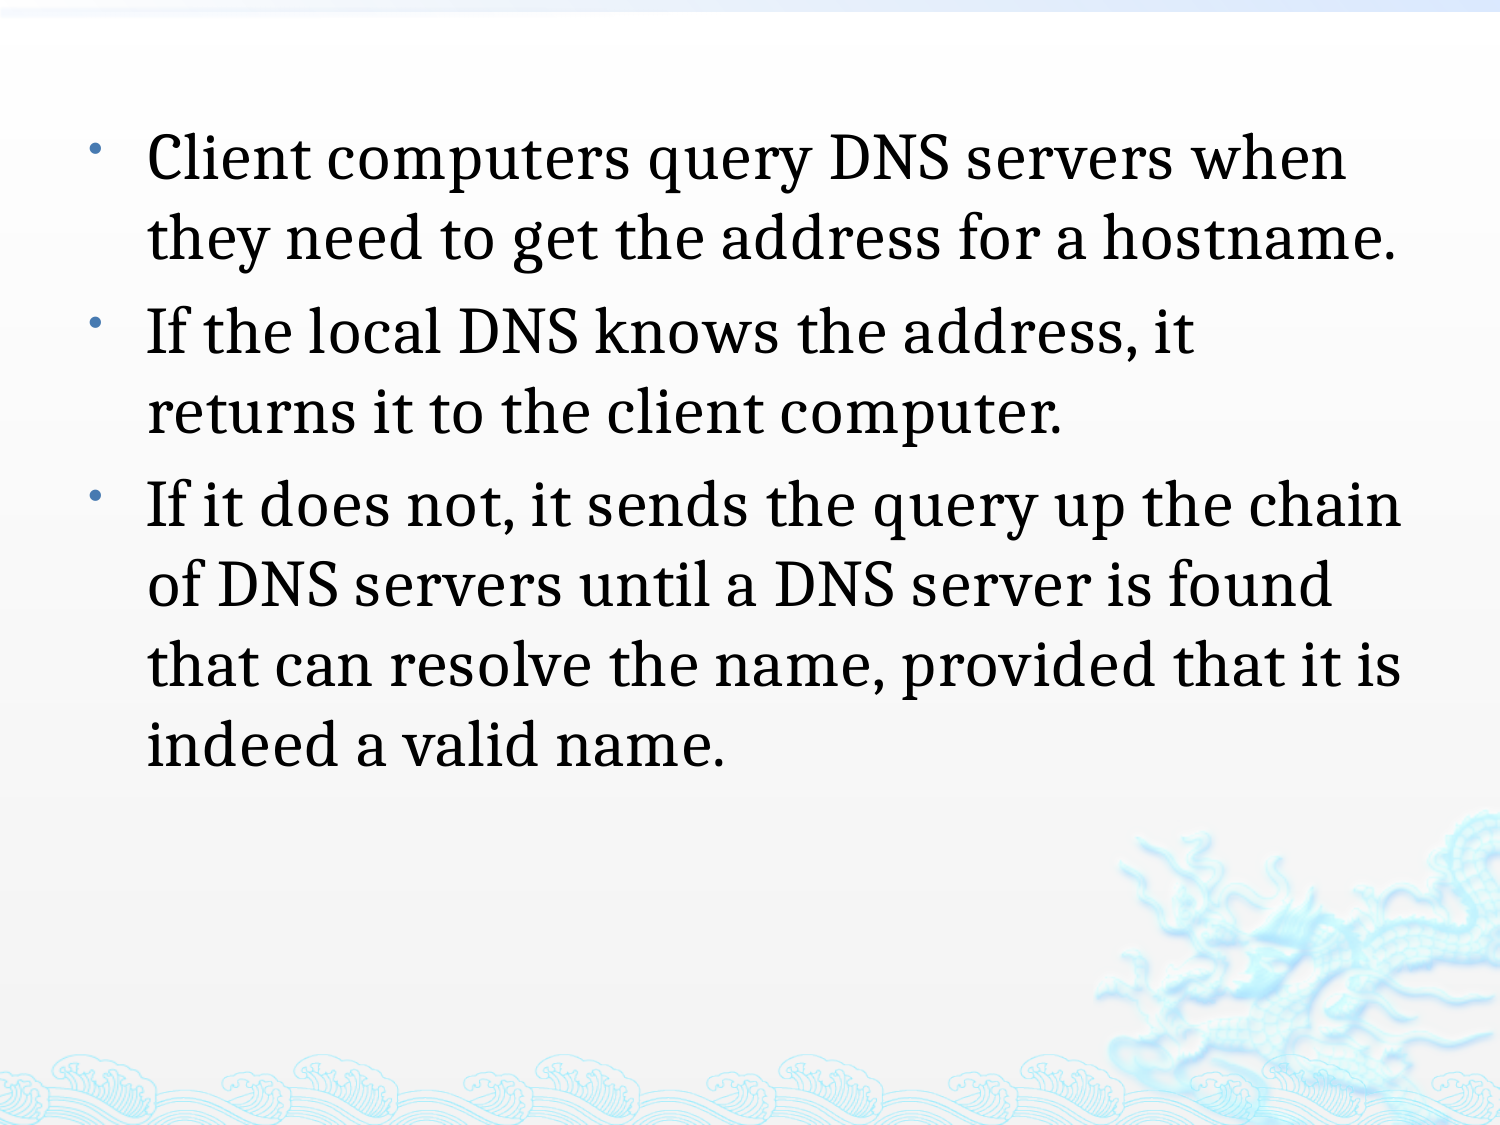

Client computers query DNS servers when they need to get the address for a hostname.
If the local DNS knows the address, it returns it to the client computer.
If it does not, it sends the query up the chain of DNS servers until a DNS server is found that can resolve the name, provided that it is indeed a valid name.